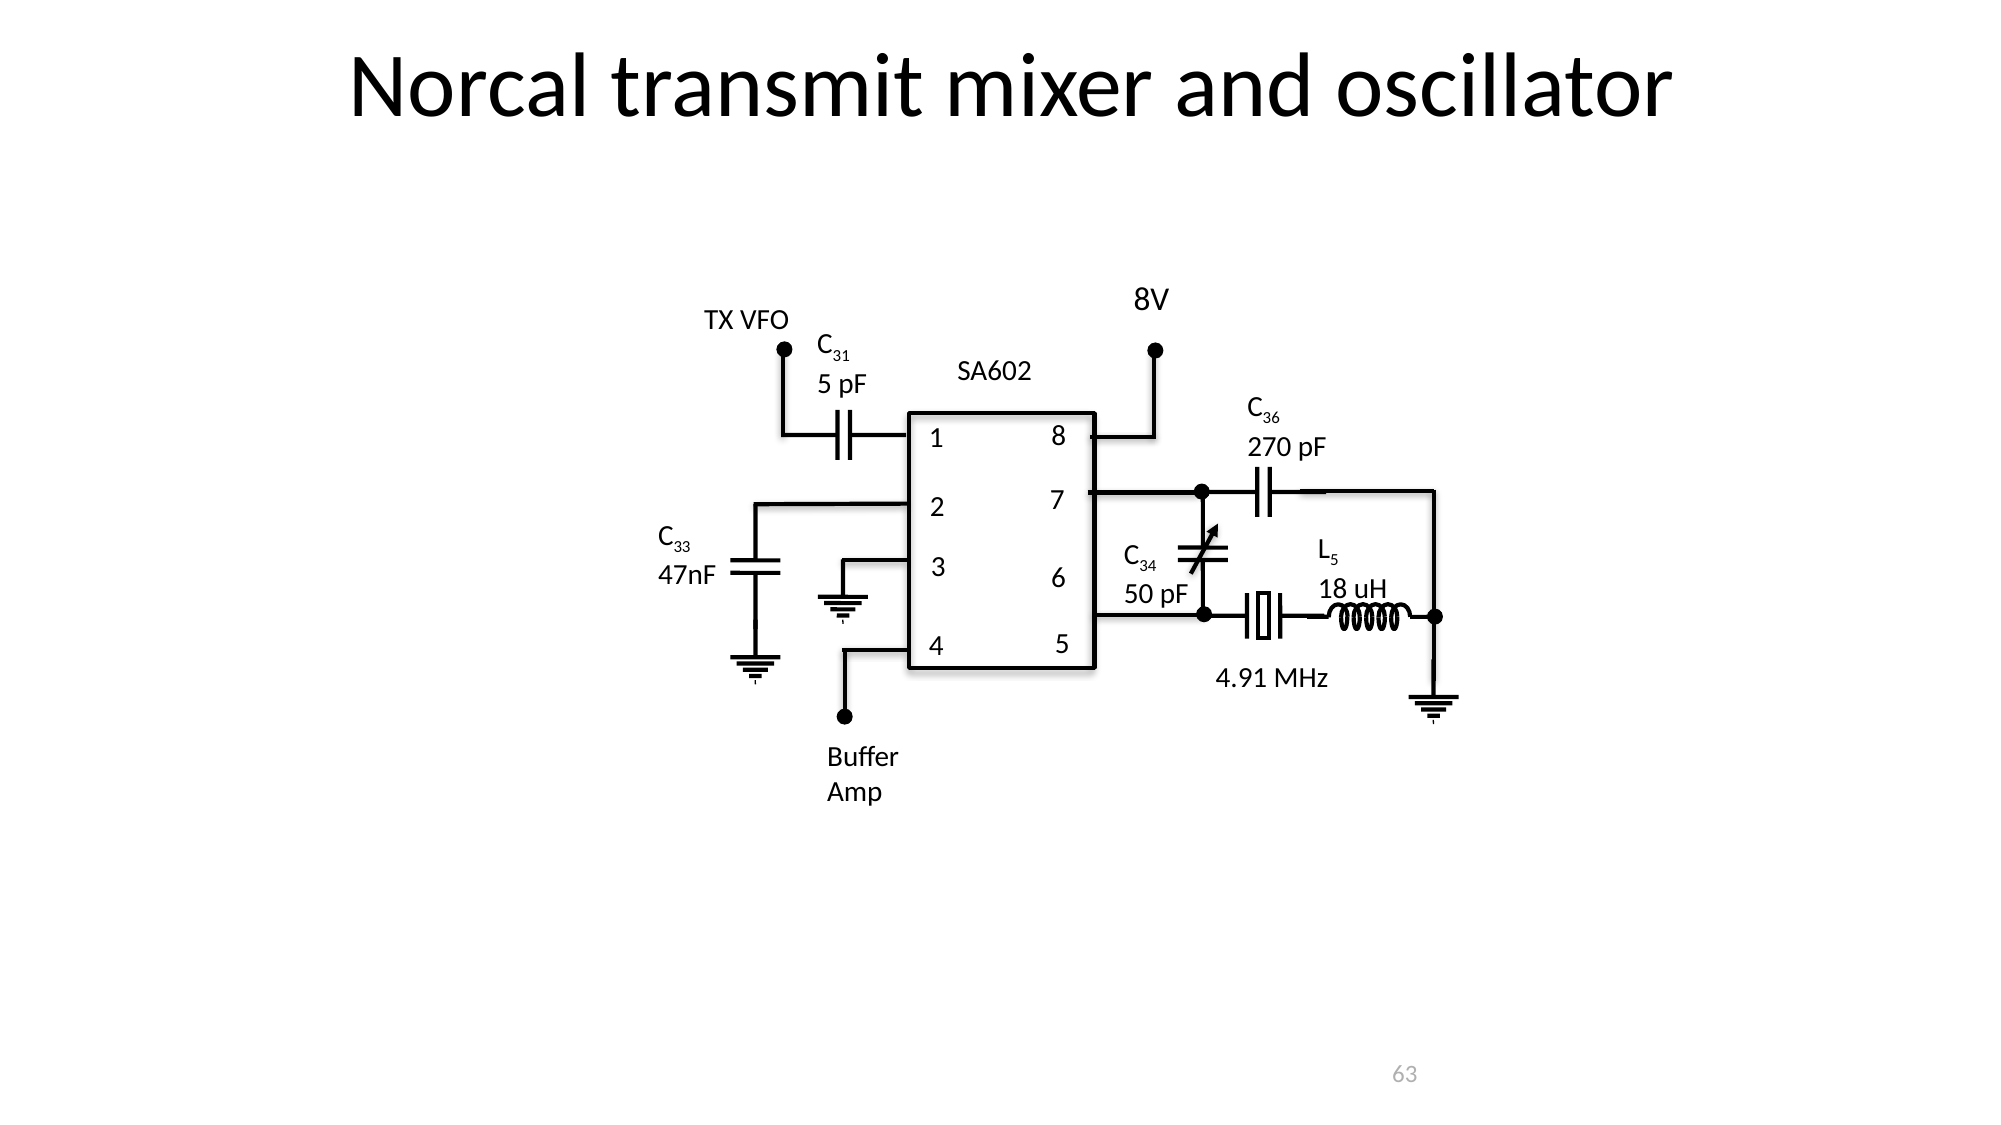

Norcal transmit mixer and oscillator
8V
TX VFO
C31
5 pF

SA602

C36
270 pF
8
1

7
2

C33
47nF
L5
18 uH
C34
50 pF
3
6

5
4

4.91 MHz

Buffer
Amp
63